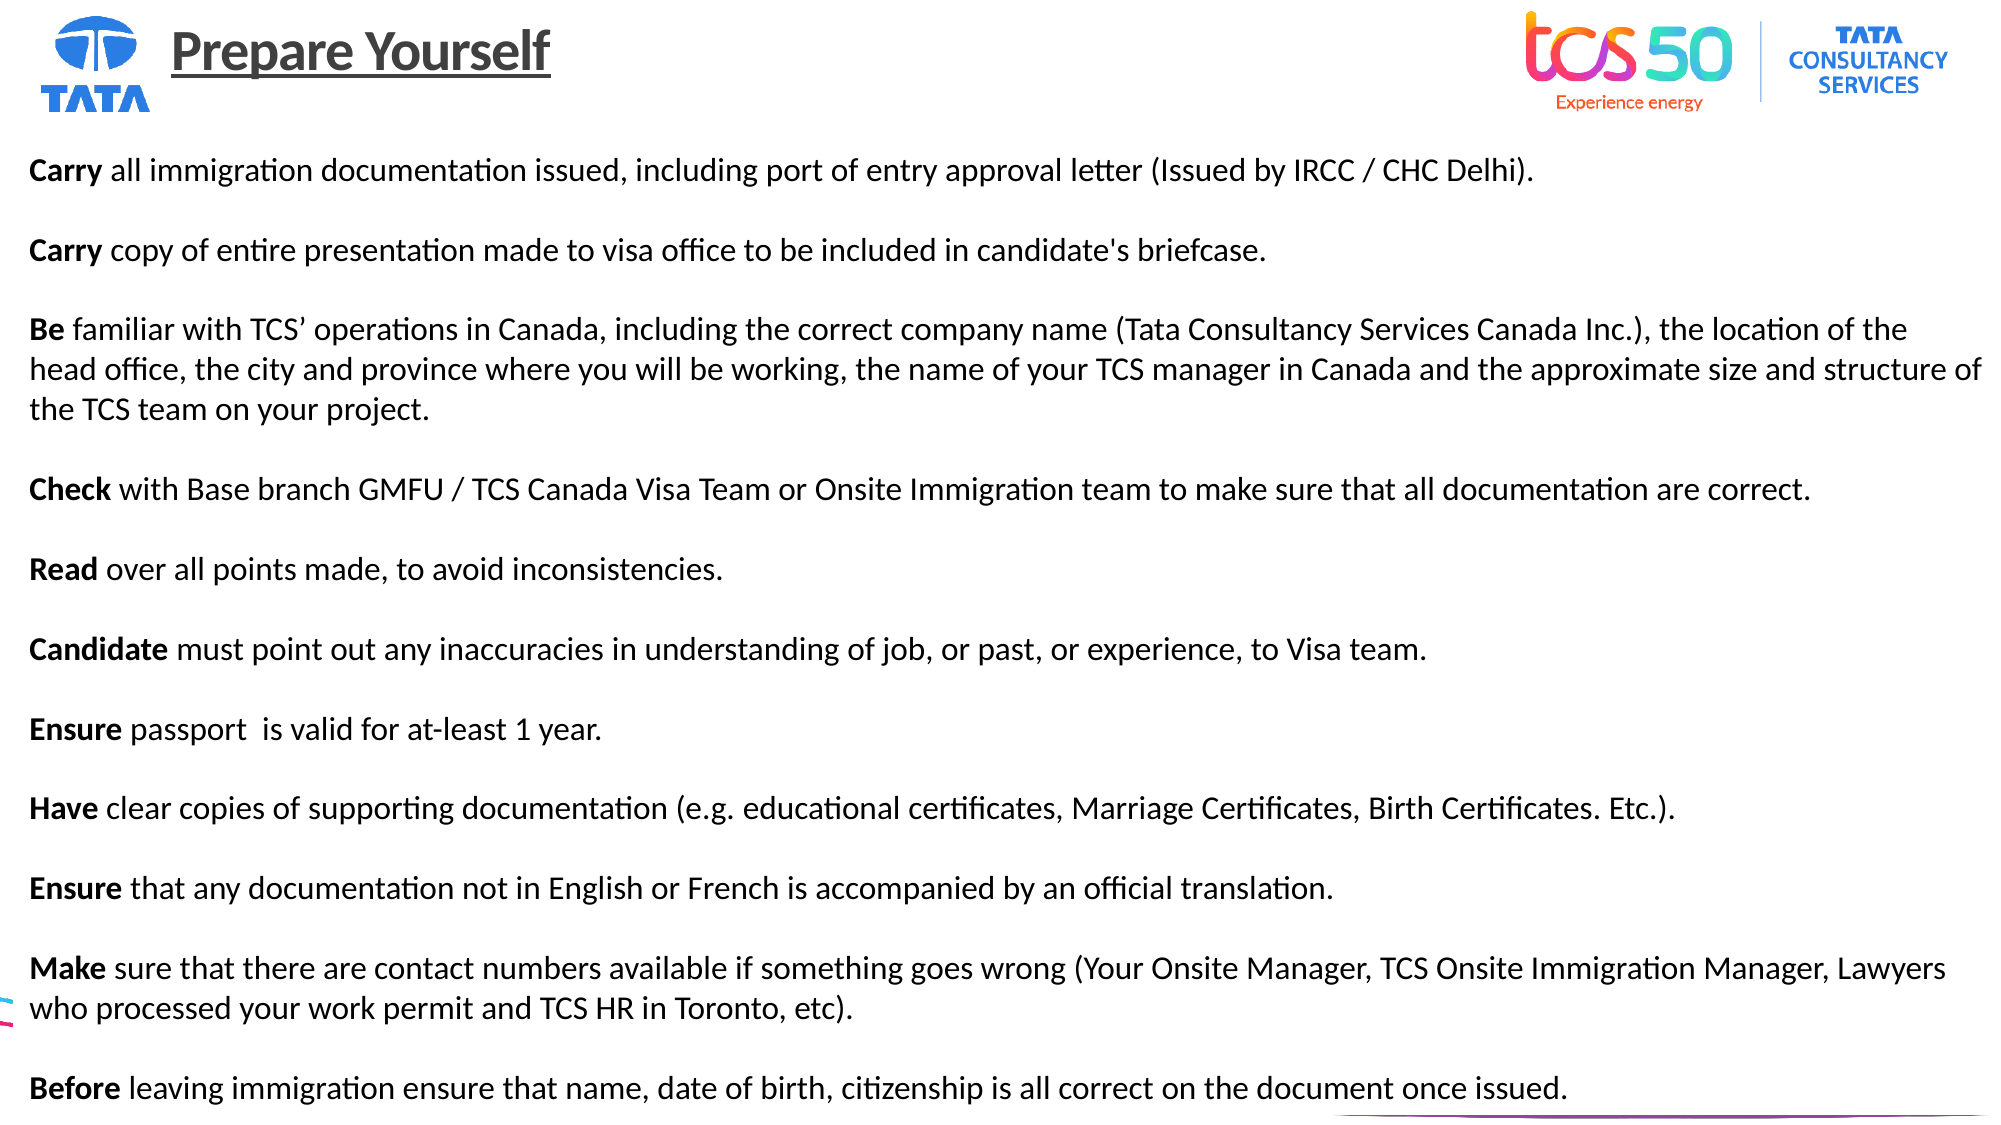

# Prepare Yourself
Carry all immigration documentation issued, including port of entry approval letter (Issued by IRCC / CHC Delhi).

Carry copy of entire presentation made to visa office to be included in candidate's briefcase.

Be familiar with TCS’ operations in Canada, including the correct company name (Tata Consultancy Services Canada Inc.), the location of the head office, the city and province where you will be working, the name of your TCS manager in Canada and the approximate size and structure of the TCS team on your project.

Check with Base branch GMFU / TCS Canada Visa Team or Onsite Immigration team to make sure that all documentation are correct.

Read over all points made, to avoid inconsistencies.

Candidate must point out any inaccuracies in understanding of job, or past, or experience, to Visa team.

Ensure passport  is valid for at-least 1 year.

Have clear copies of supporting documentation (e.g. educational certificates, Marriage Certificates, Birth Certificates. Etc.).

Ensure that any documentation not in English or French is accompanied by an official translation.

Make sure that there are contact numbers available if something goes wrong (Your Onsite Manager, TCS Onsite Immigration Manager, Lawyers who processed your work permit and TCS HR in Toronto, etc).

Before leaving immigration ensure that name, date of birth, citizenship is all correct on the document once issued.
10